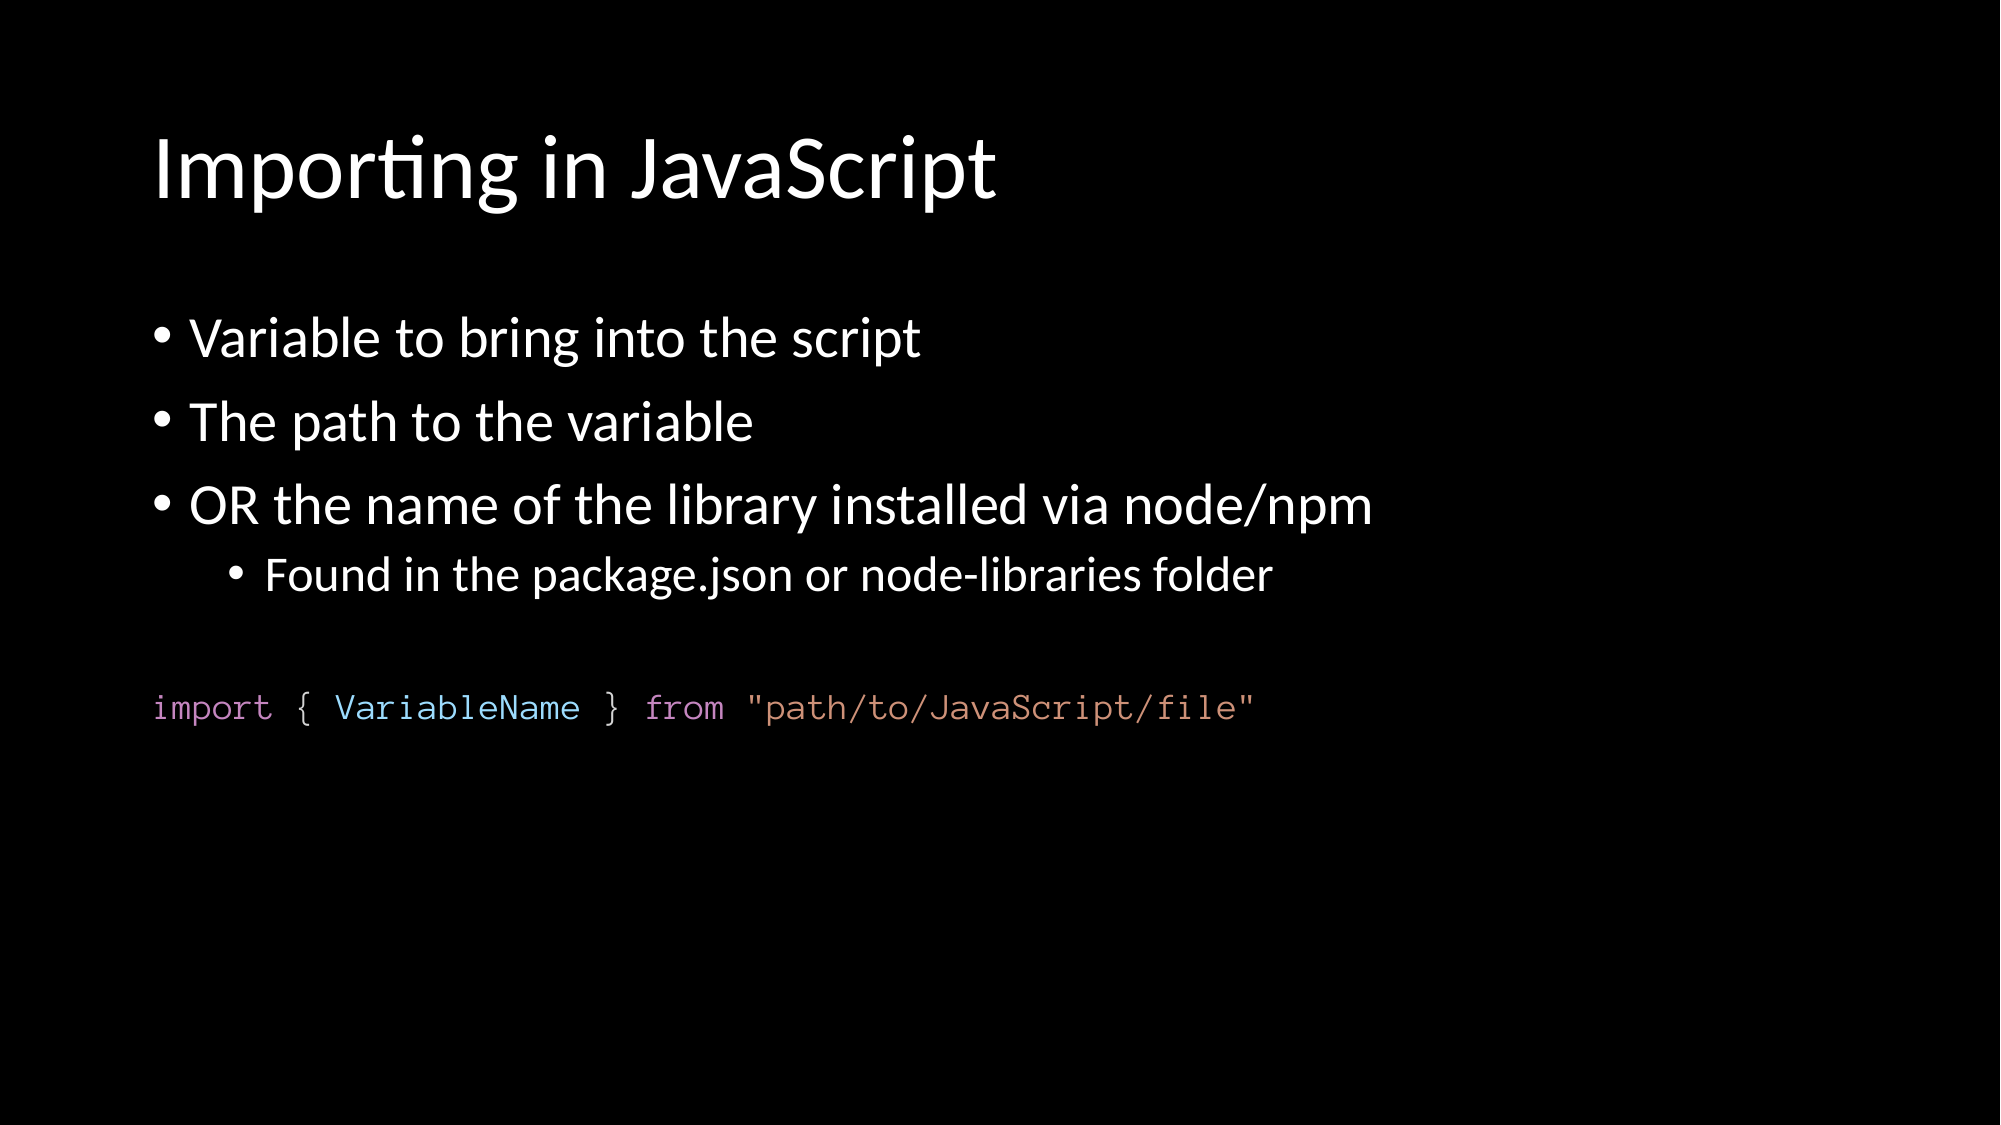

# Importing in JavaScript
Variable to bring into the script
The path to the variable
OR the name of the library installed via node/npm
Found in the package.json or node-libraries folder
import { VariableName } from "path/to/JavaScript/file"